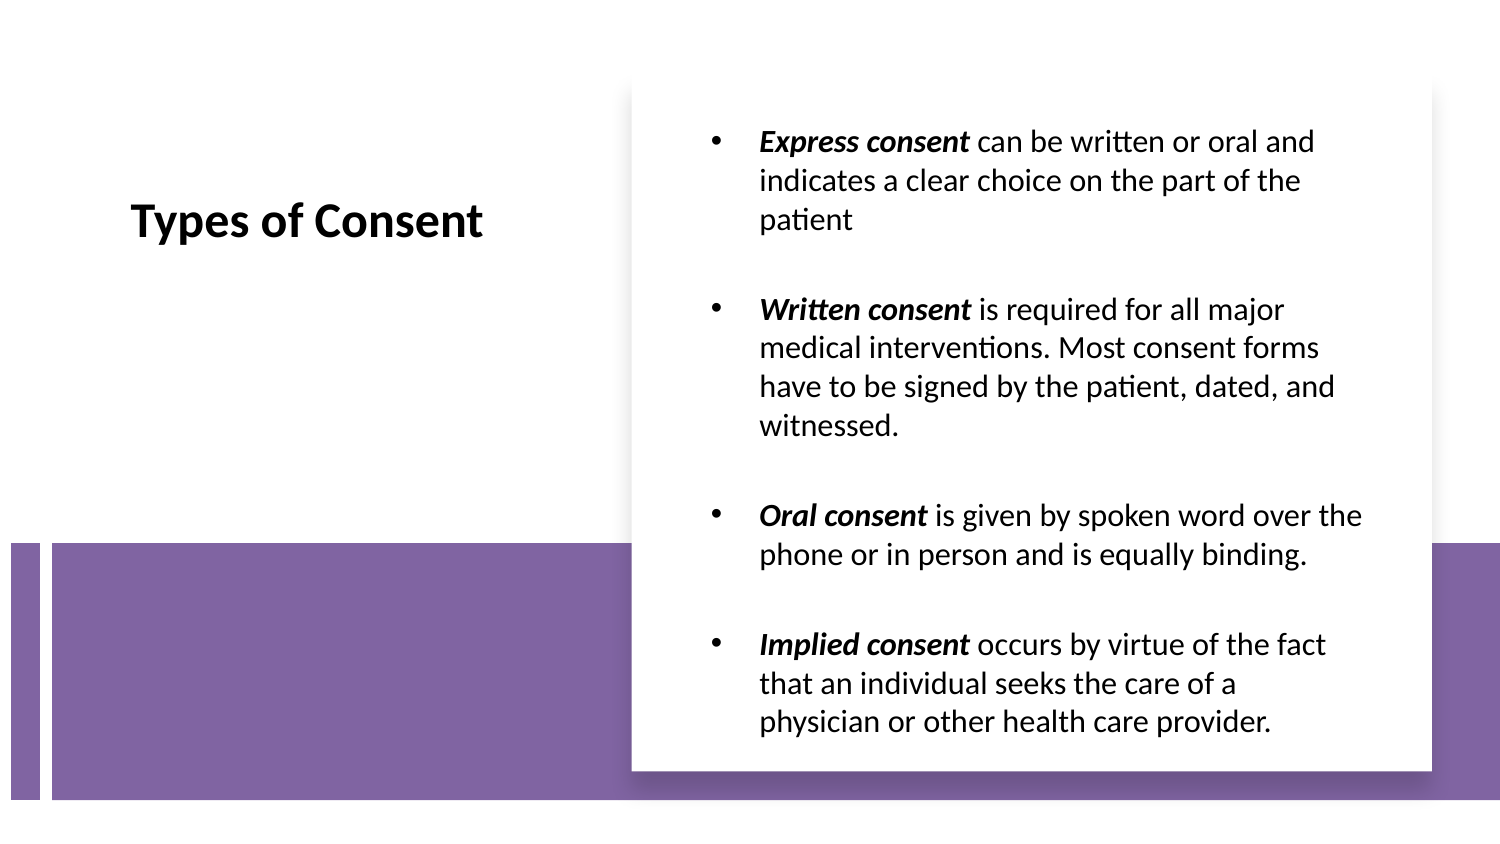

Express consent can be written or oral and indicates a clear choice on the part of the patient

Written consent is required for all major medical interventions. Most consent forms have to be signed by the patient, dated, and witnessed.

Oral consent is given by spoken word over the phone or in person and is equally binding.

Implied consent occurs by virtue of the fact that an individual seeks the care of a physician or other health care provider.

# Types of Consent